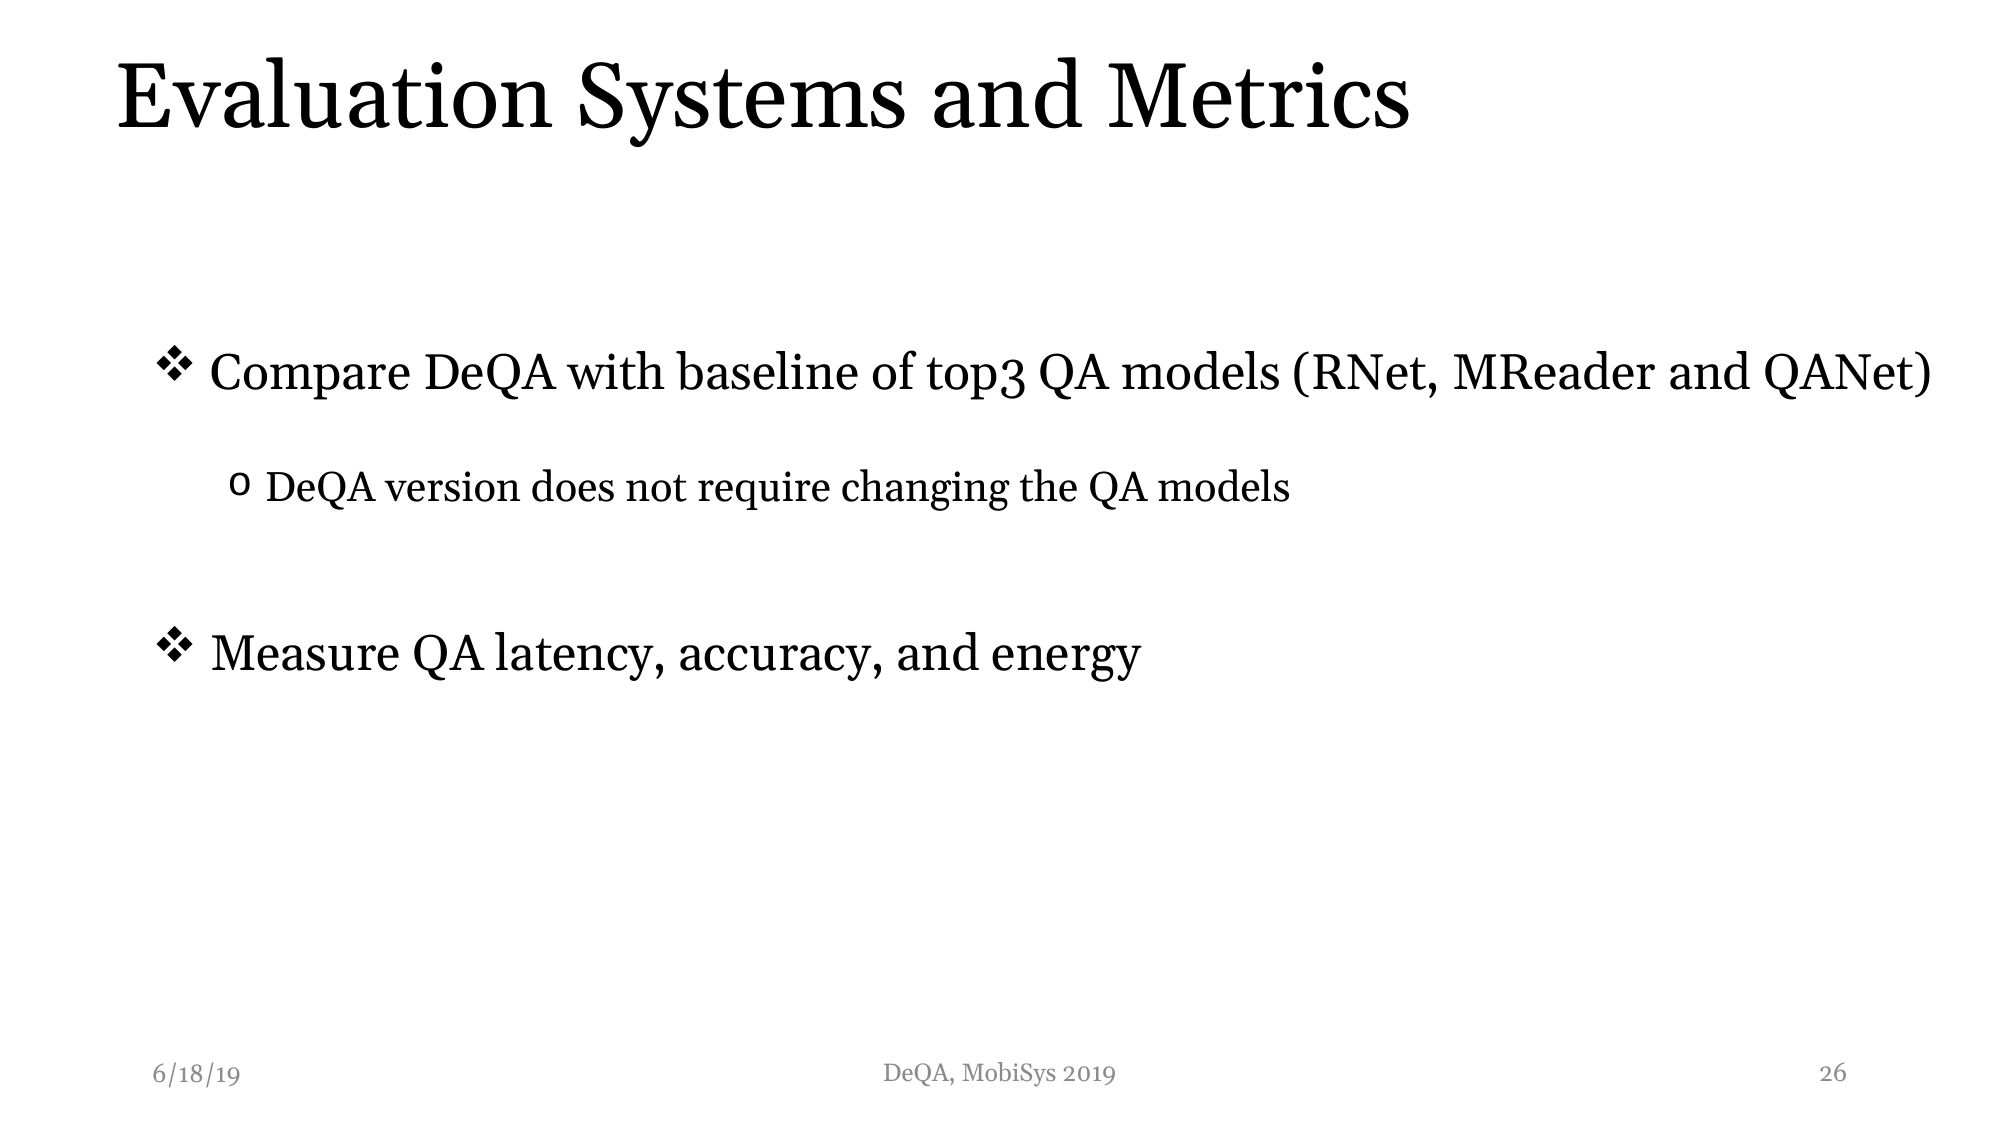

# Evaluation Systems and Metrics
 Compare DeQA with baseline of top3 QA models (RNet, MReader and QANet)
DeQA version does not require changing the QA models
 Measure QA latency, accuracy, and energy
6/18/19
DeQA, MobiSys 2019
26